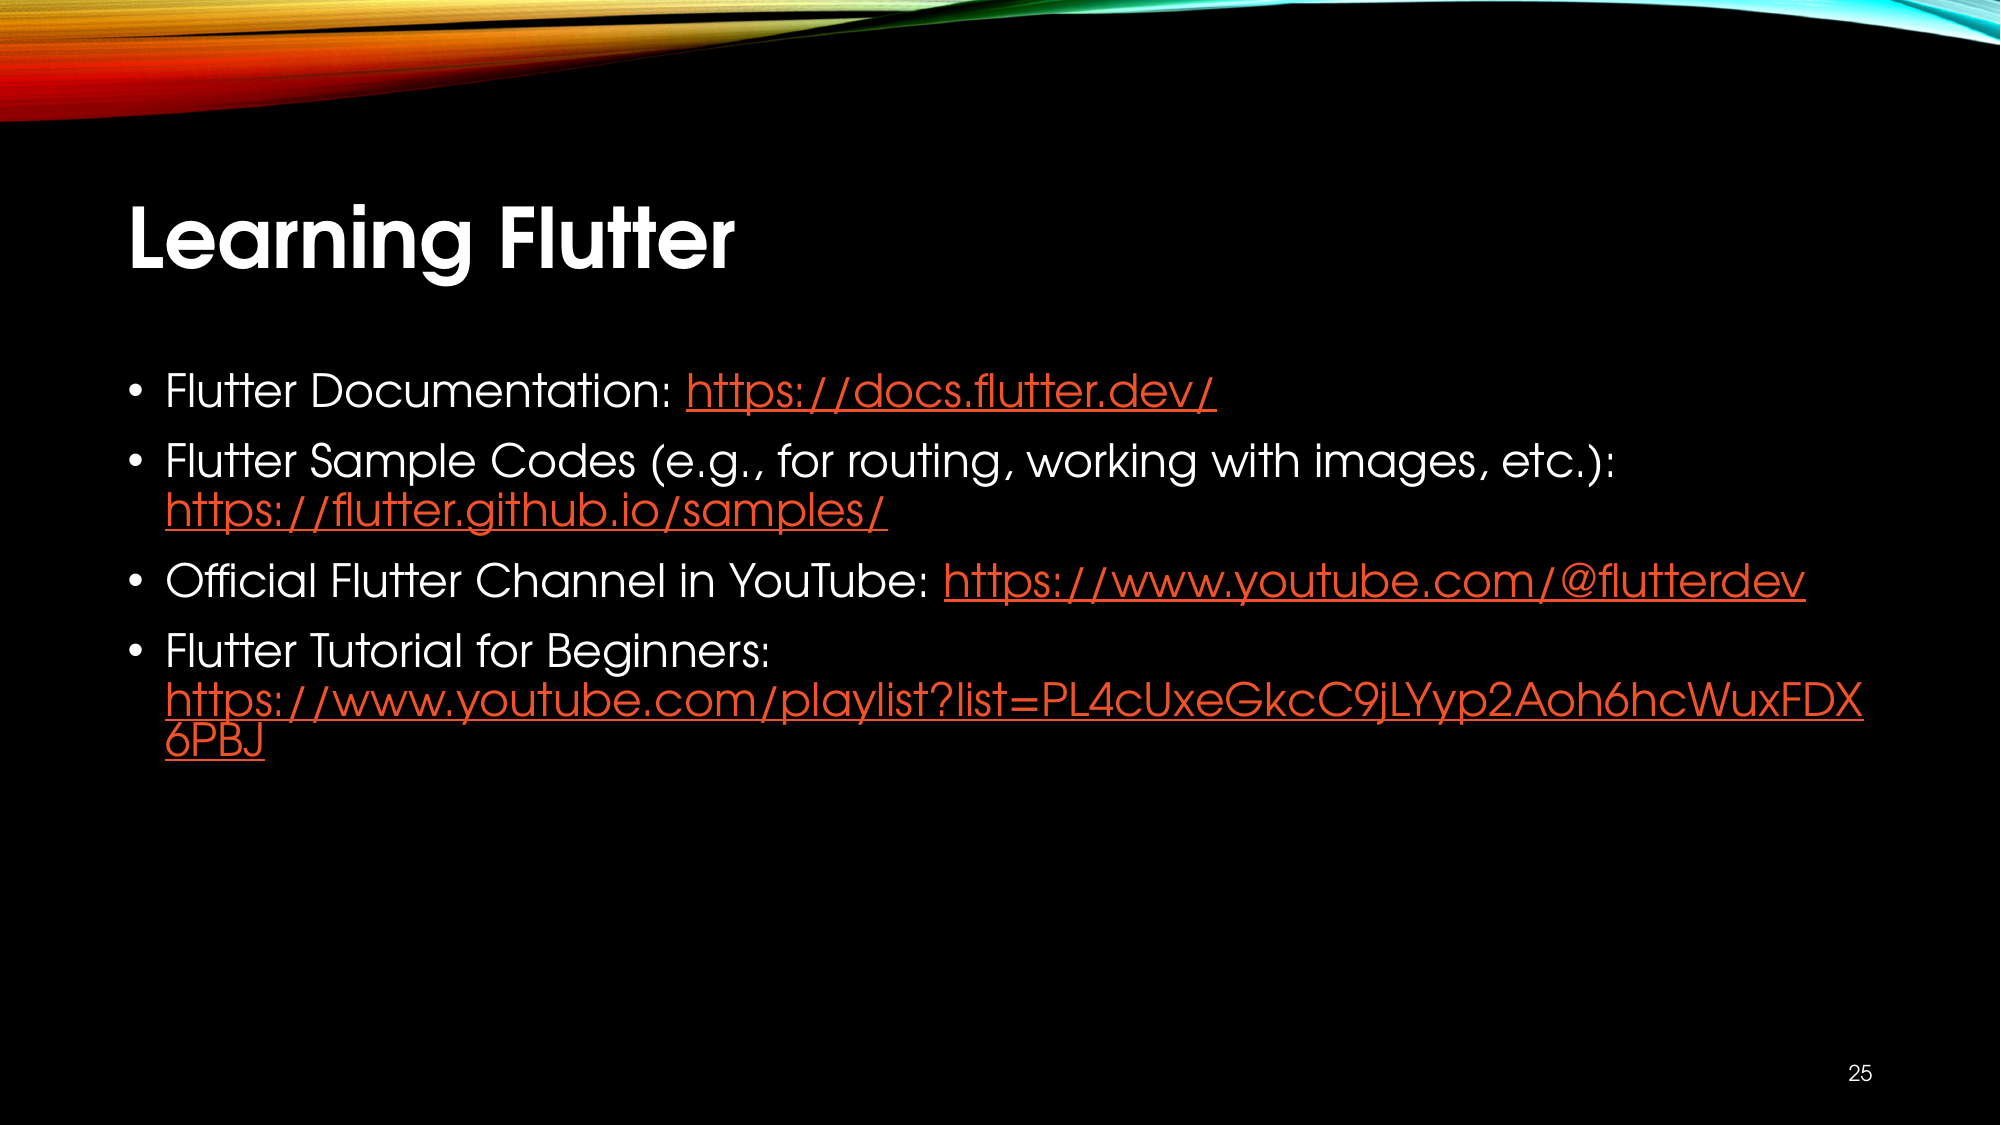

# Learning Flutter
Flutter Documentation: https://docs.flutter.dev/
Flutter Sample Codes (e.g., for routing, working with images, etc.): https://flutter.github.io/samples/
Official Flutter Channel in YouTube: https://www.youtube.com/@flutterdev
Flutter Tutorial for Beginners: https://www.youtube.com/playlist?list=PL4cUxeGkcC9jLYyp2Aoh6hcWuxFDX6PBJ

25